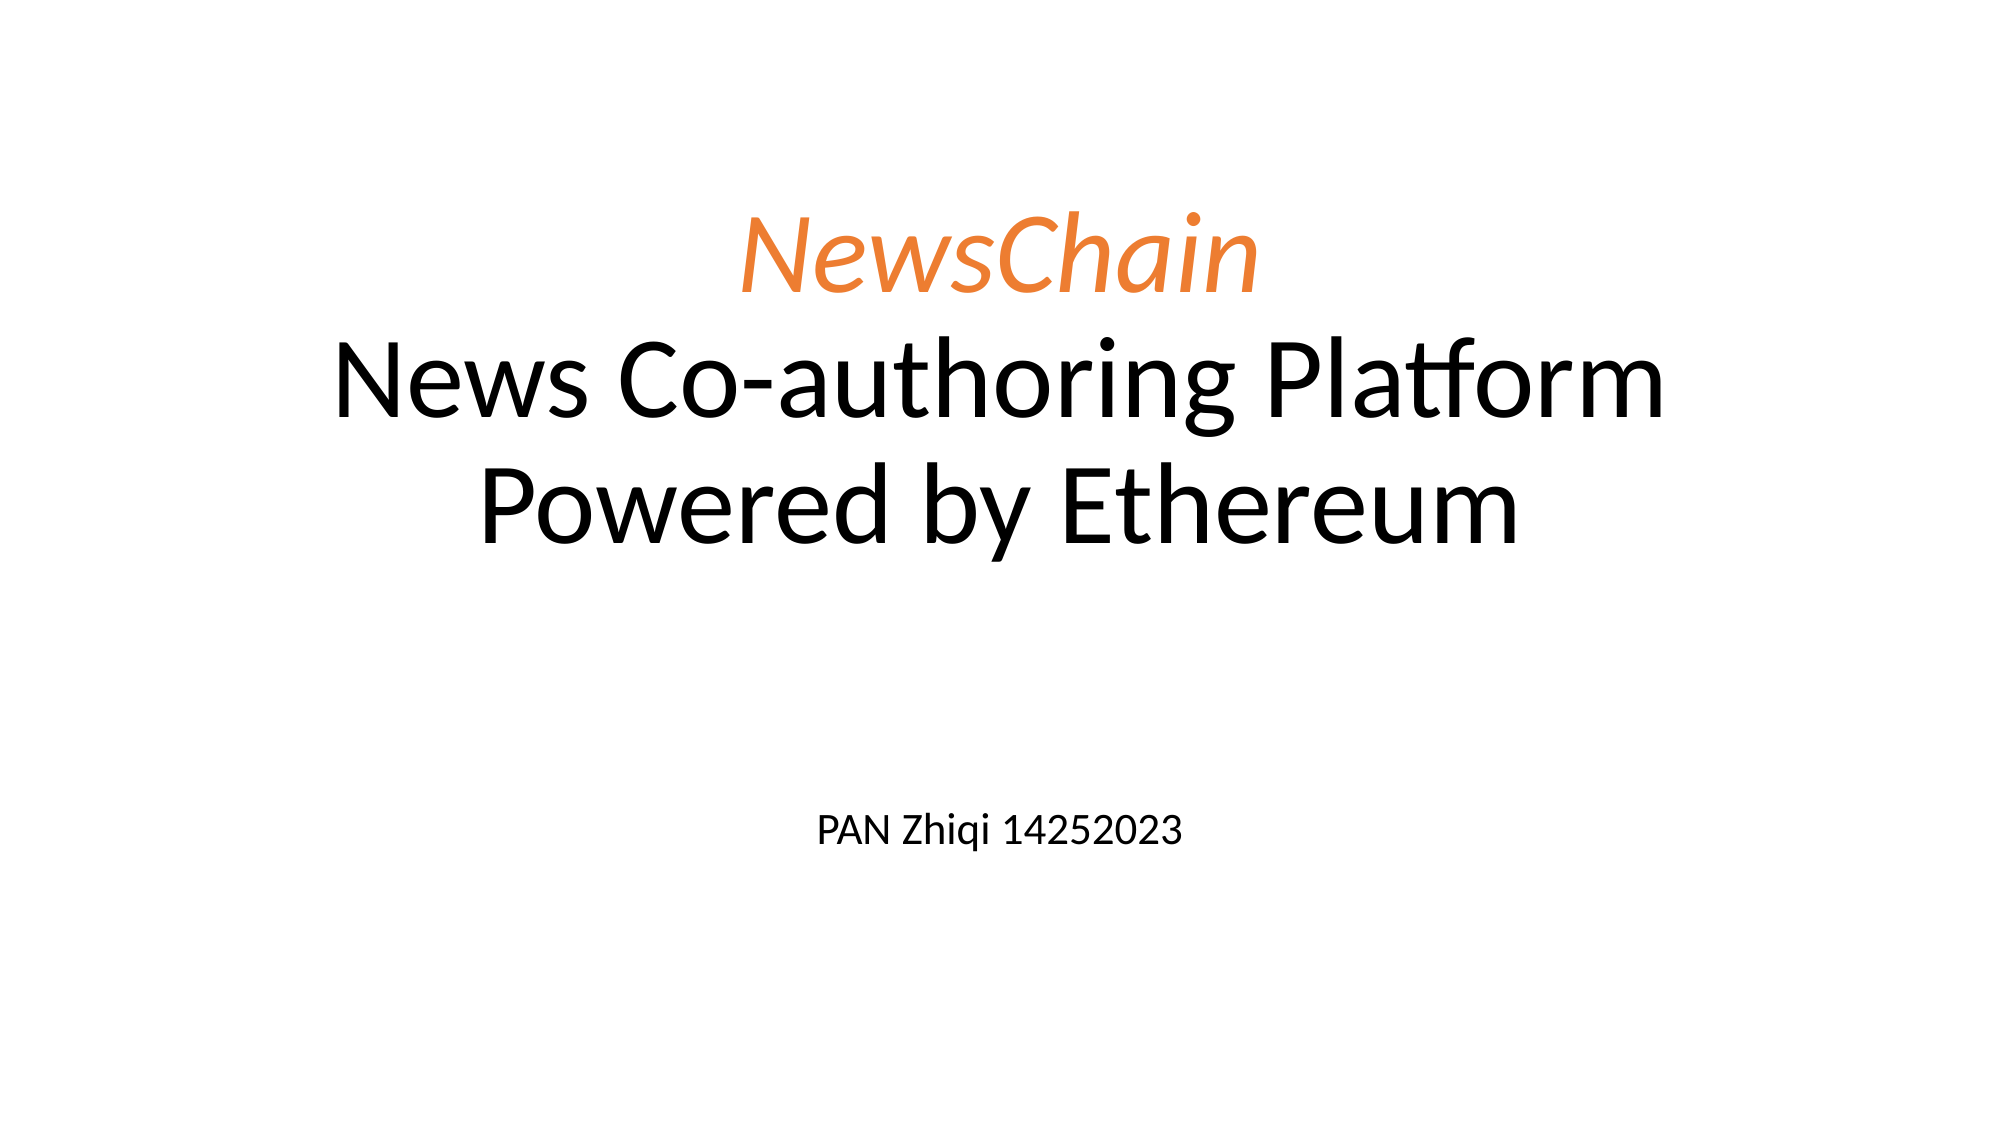

# NewsChain News Co-authoring Platform Powered by Ethereum

PAN Zhiqi 14252023